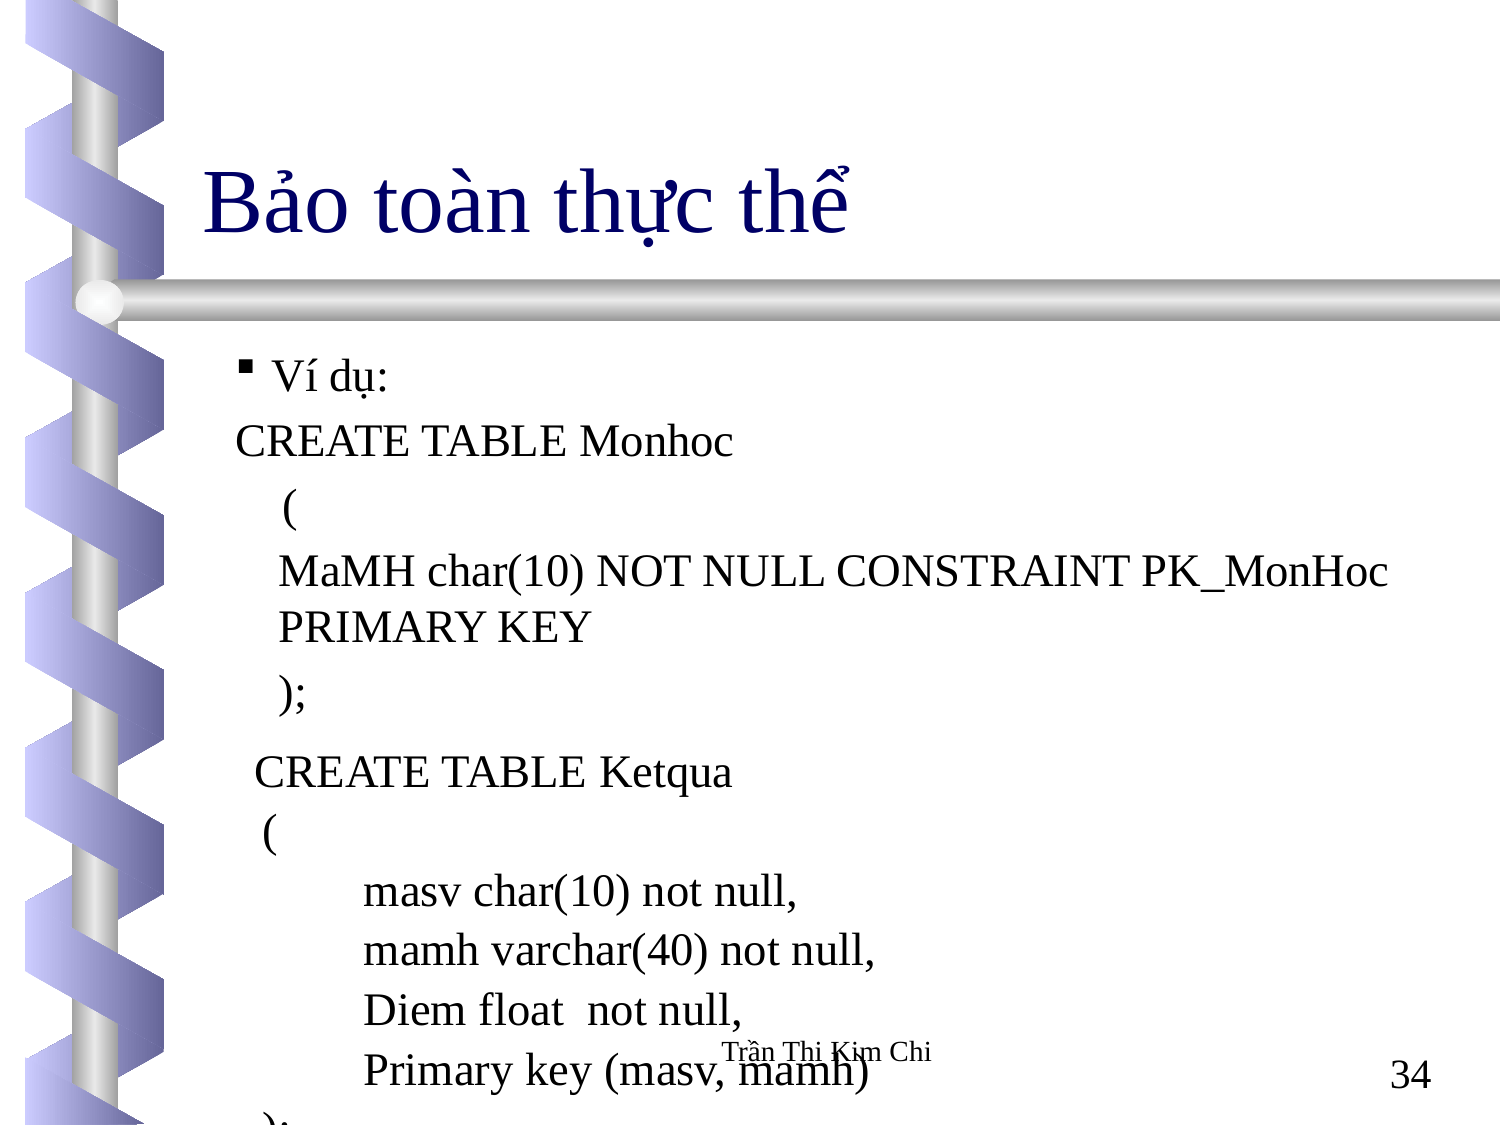

# Bảo toàn thực thể
Ví dụ:
CREATE TABLE Monhoc
    (
	MaMH char(10) NOT NULL CONSTRAINT PK_MonHoc PRIMARY KEY
	);
CREATE TABLE Ketqua
(
	masv char(10) not null,
	mamh varchar(40) not null,
	Diem float  not null,
	Primary key (masv, mamh)
);

Trần Thi Kim Chi